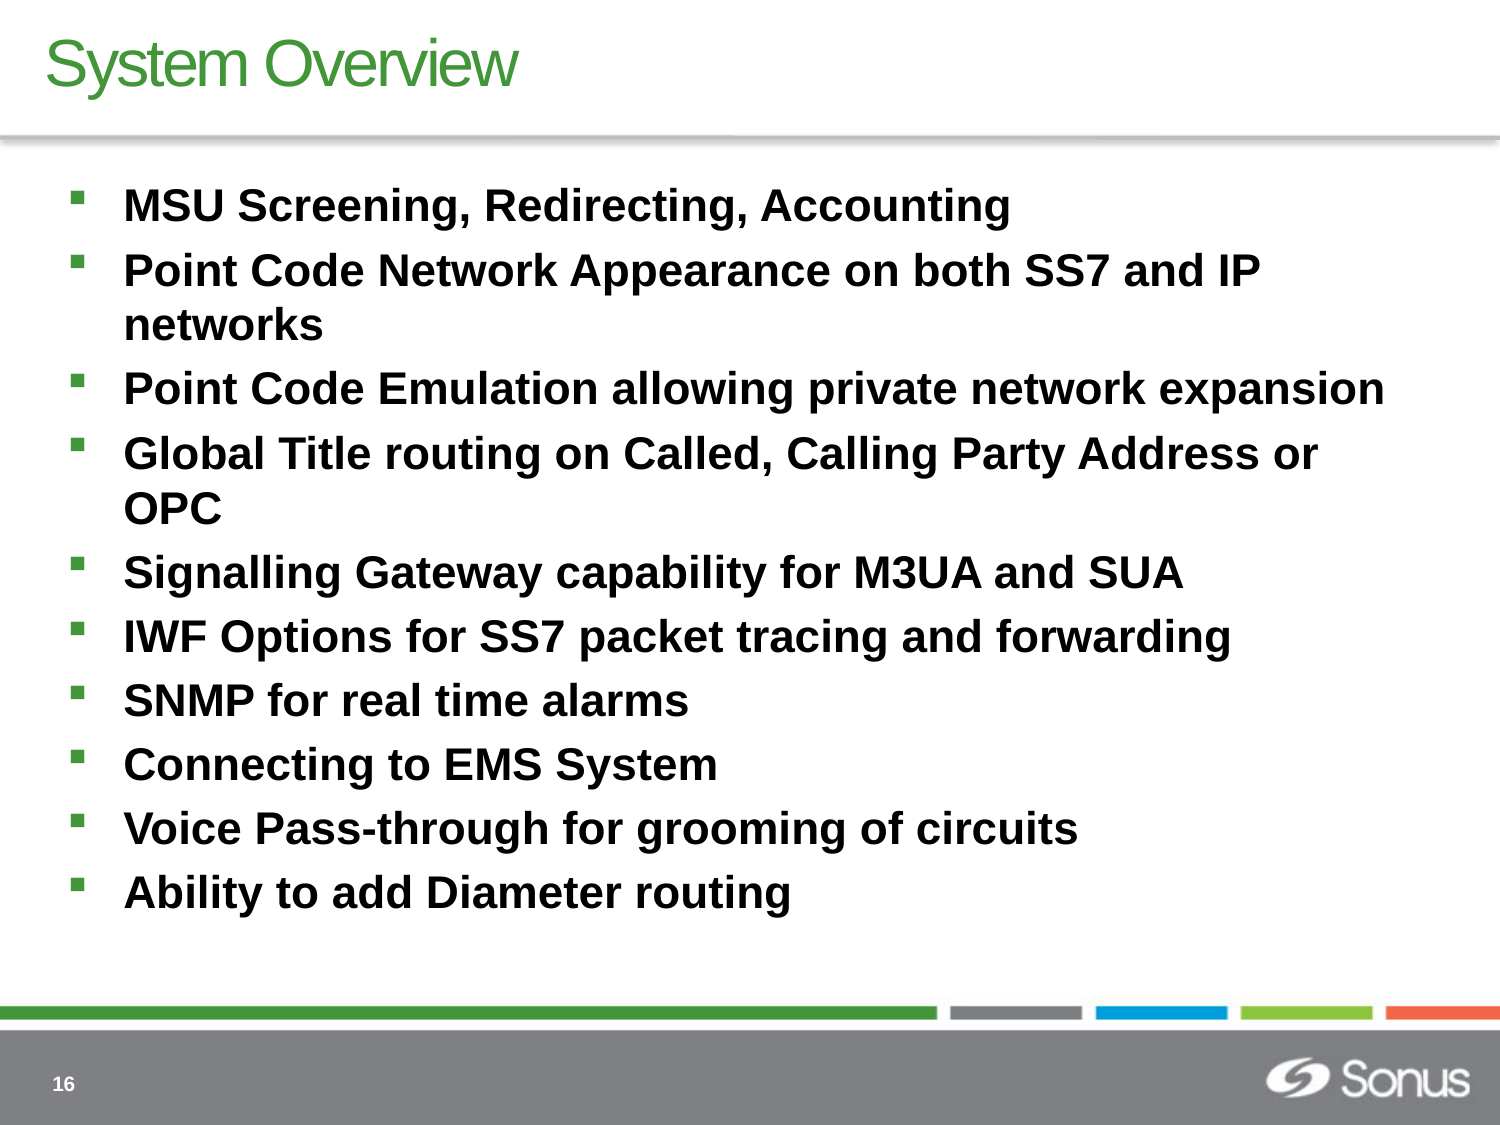

# System Overview
MSU Screening, Redirecting, Accounting
Point Code Network Appearance on both SS7 and IP networks
Point Code Emulation allowing private network expansion
Global Title routing on Called, Calling Party Address or OPC
Signalling Gateway capability for M3UA and SUA
IWF Options for SS7 packet tracing and forwarding
SNMP for real time alarms
Connecting to EMS System
Voice Pass-through for grooming of circuits
Ability to add Diameter routing